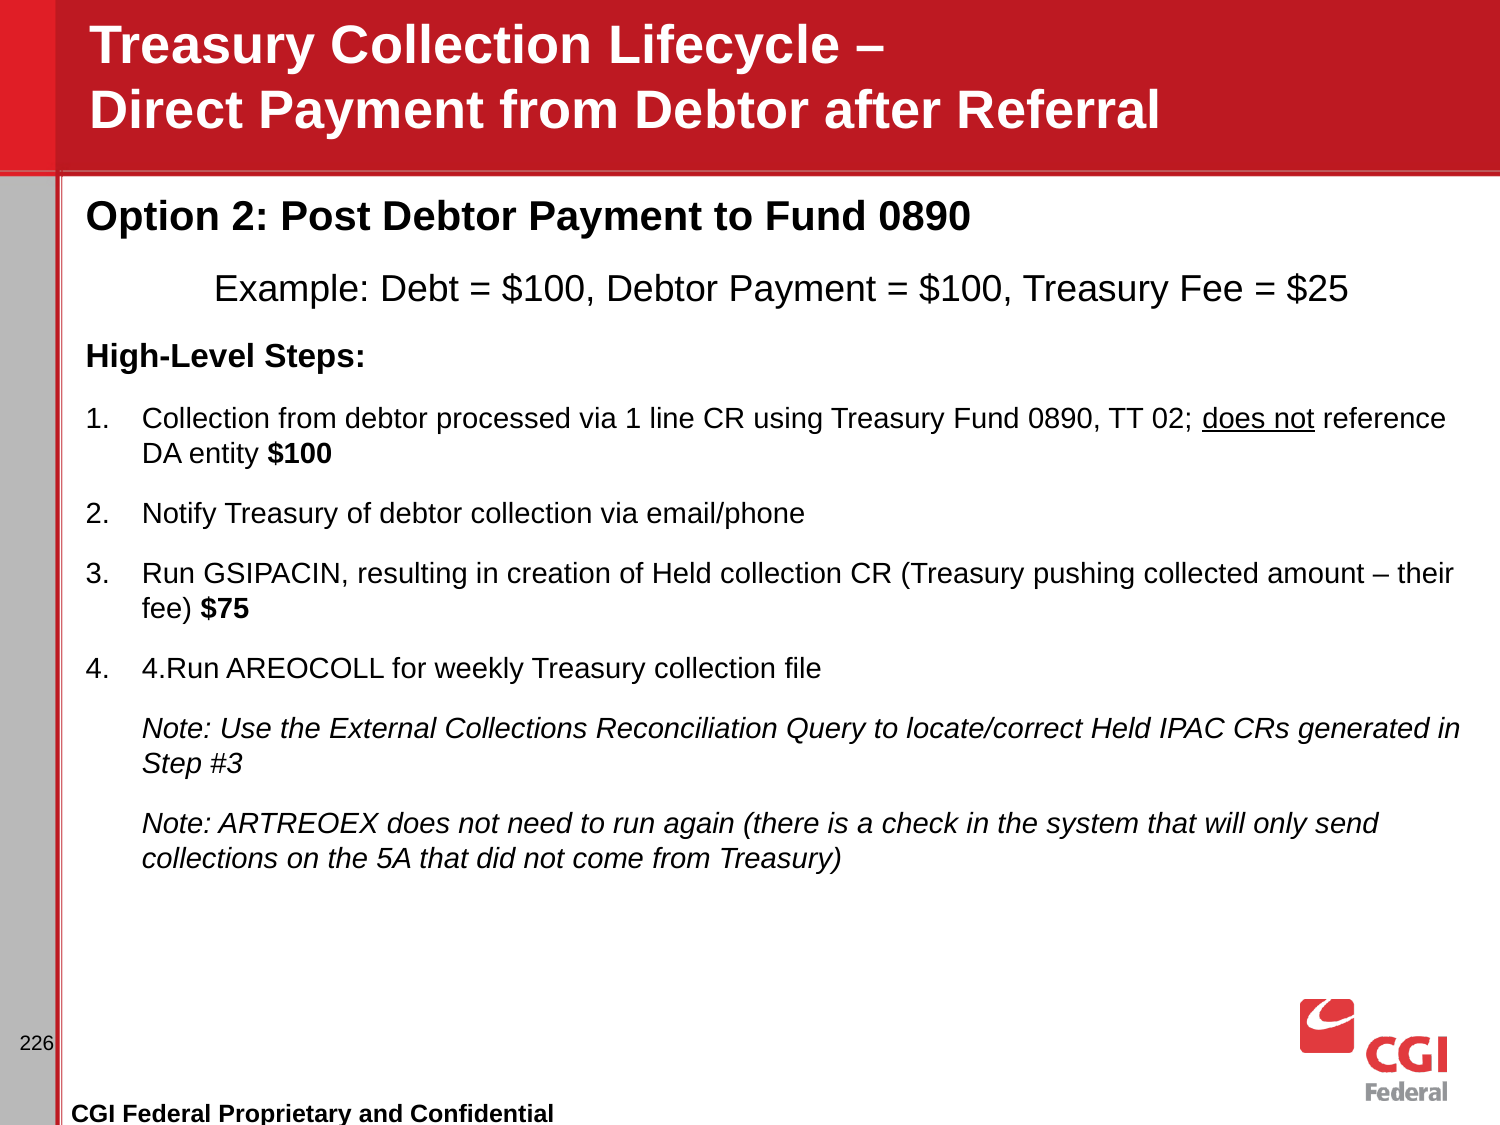

# Treasury Collection Lifecycle – Direct Payment from Debtor after Referral
Option 2: Post Debtor Payment to Fund 0890
Example: Debt = $100, Debtor Payment = $100, Treasury Fee = $25
High-Level Steps:
Collection from debtor processed via 1 line CR using Treasury Fund 0890, TT 02; does not reference DA entity $100
Notify Treasury of debtor collection via email/phone
Run GSIPACIN, resulting in creation of Held collection CR (Treasury pushing collected amount – their fee) $75
4.Run AREOCOLL for weekly Treasury collection file
Note: Use the External Collections Reconciliation Query to locate/correct Held IPAC CRs generated in Step #3
Note: ARTREOEX does not need to run again (there is a check in the system that will only send collections on the 5A that did not come from Treasury)

226
CGI Federal Proprietary and Confidential